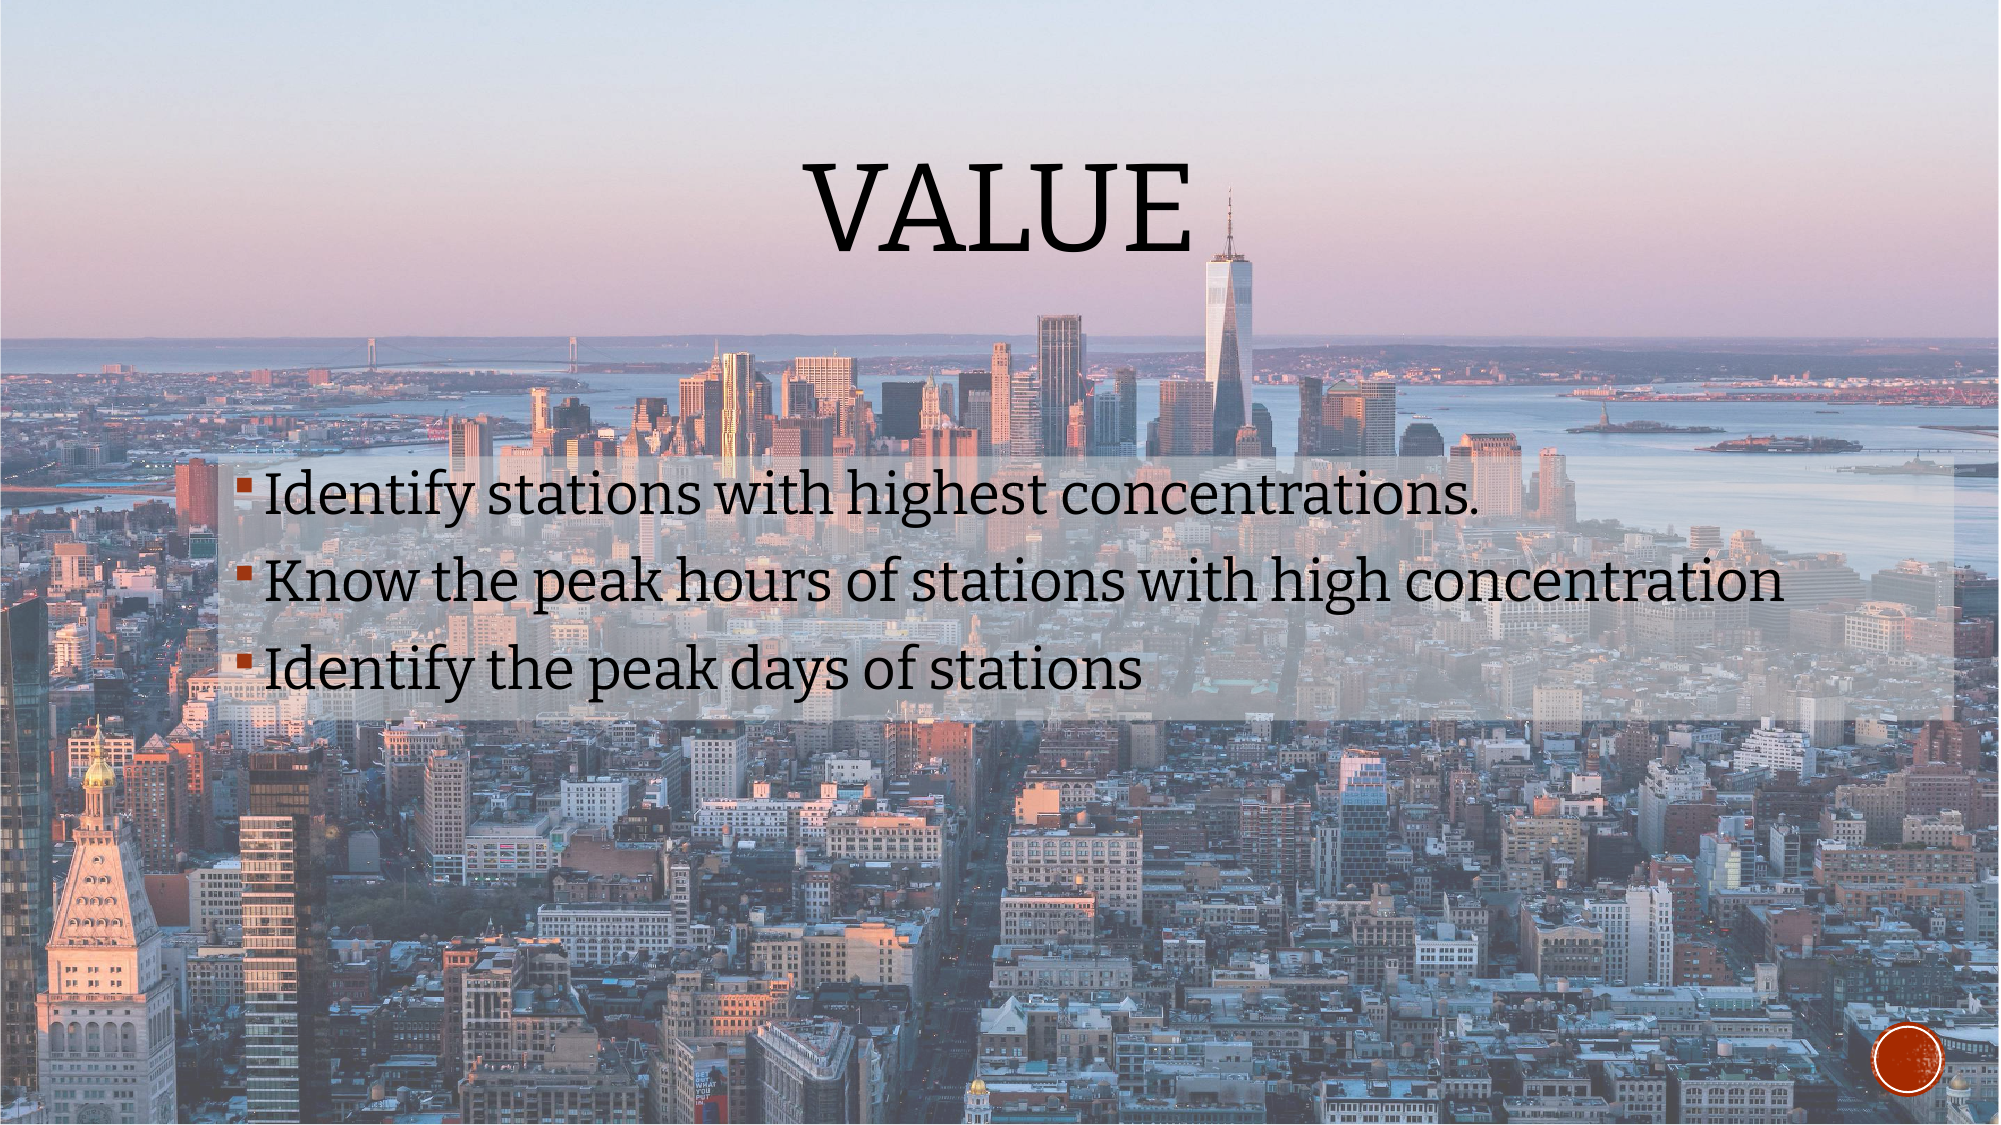

# Value
Identify stations with highest concentrations.
Know the peak hours of stations with high concentration
Identify the peak days of stations